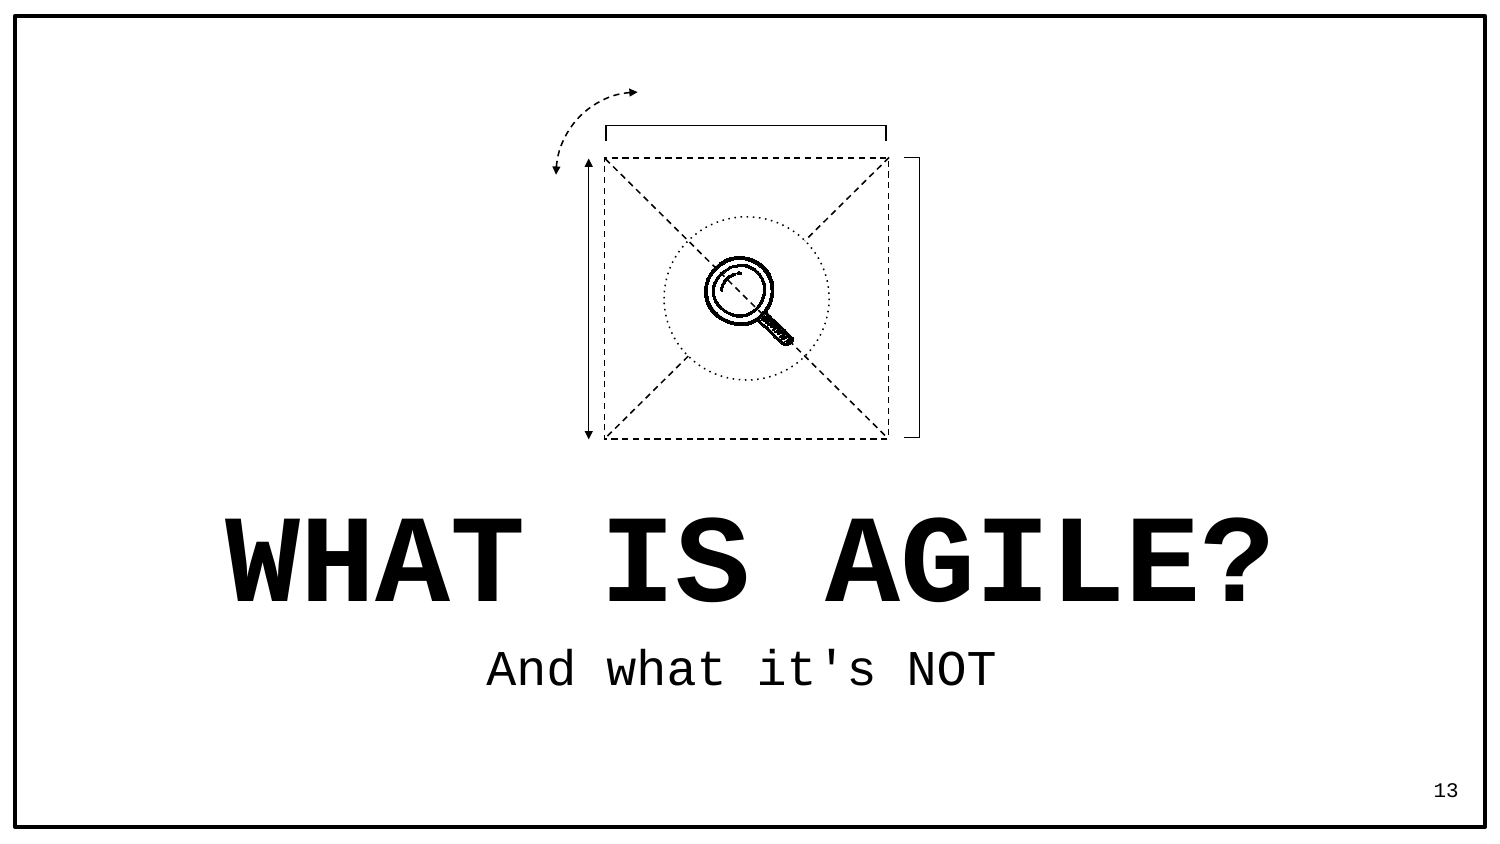

WHAT IS AGILE?
And what it's NOT
13